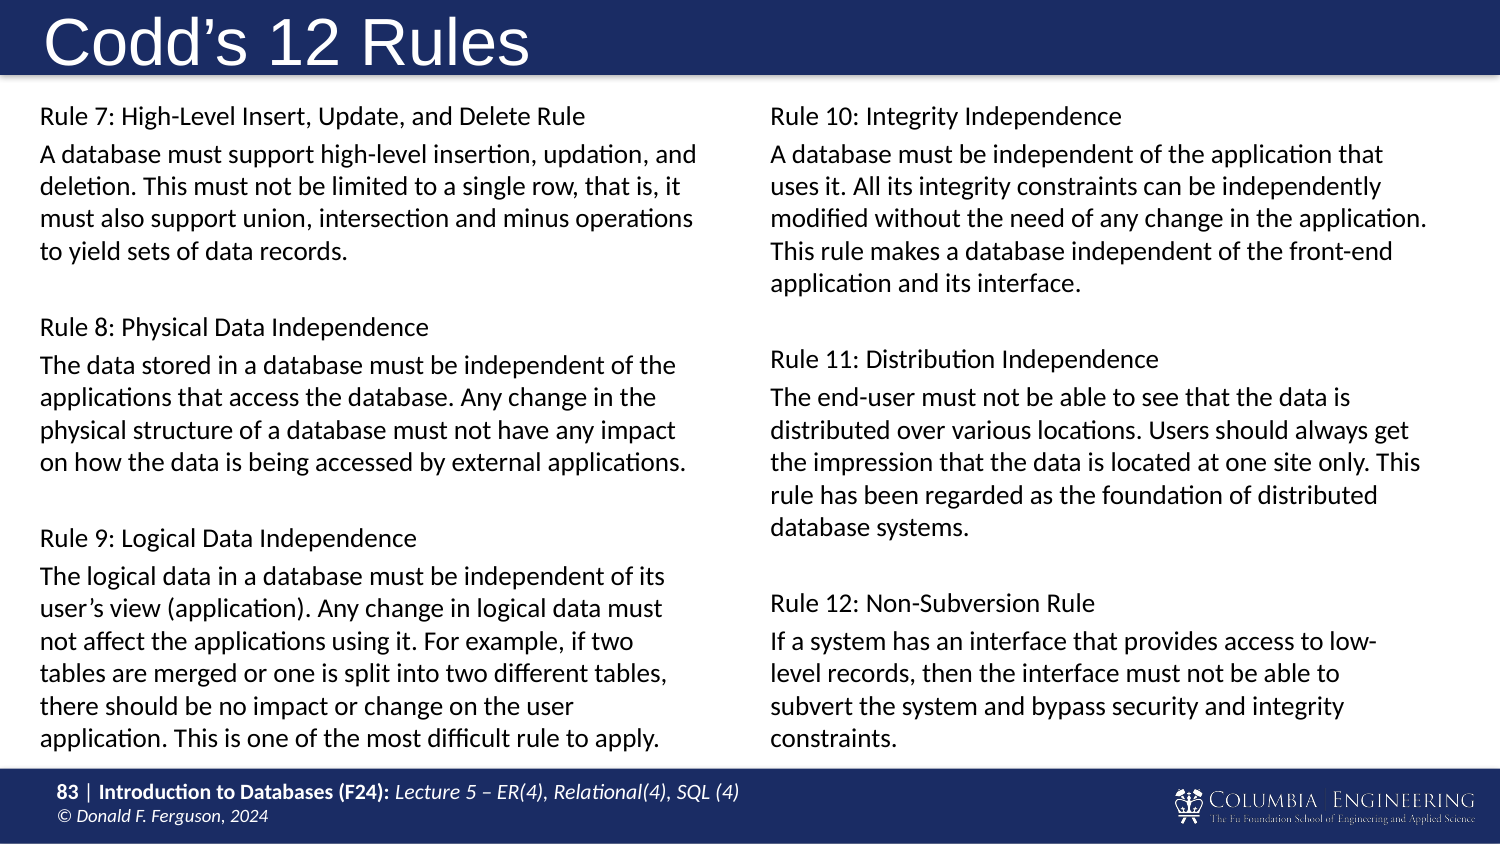

# Codd’s 12 Rules
Rule 7: High-Level Insert, Update, and Delete Rule
A database must support high-level insertion, updation, and deletion. This must not be limited to a single row, that is, it must also support union, intersection and minus operations to yield sets of data records.

Rule 8: Physical Data Independence
The data stored in a database must be independent of the applications that access the database. Any change in the physical structure of a database must not have any impact on how the data is being accessed by external applications.

Rule 9: Logical Data Independence
The logical data in a database must be independent of its user’s view (application). Any change in logical data must not affect the applications using it. For example, if two tables are merged or one is split into two different tables, there should be no impact or change on the user application. This is one of the most difficult rule to apply.

Rule 10: Integrity Independence
A database must be independent of the application that uses it. All its integrity constraints can be independently modified without the need of any change in the application. This rule makes a database independent of the front-end application and its interface.

Rule 11: Distribution Independence
The end-user must not be able to see that the data is distributed over various locations. Users should always get the impression that the data is located at one site only. This rule has been regarded as the foundation of distributed database systems.

Rule 12: Non-Subversion Rule
If a system has an interface that provides access to low-level records, then the interface must not be able to subvert the system and bypass security and integrity constraints.